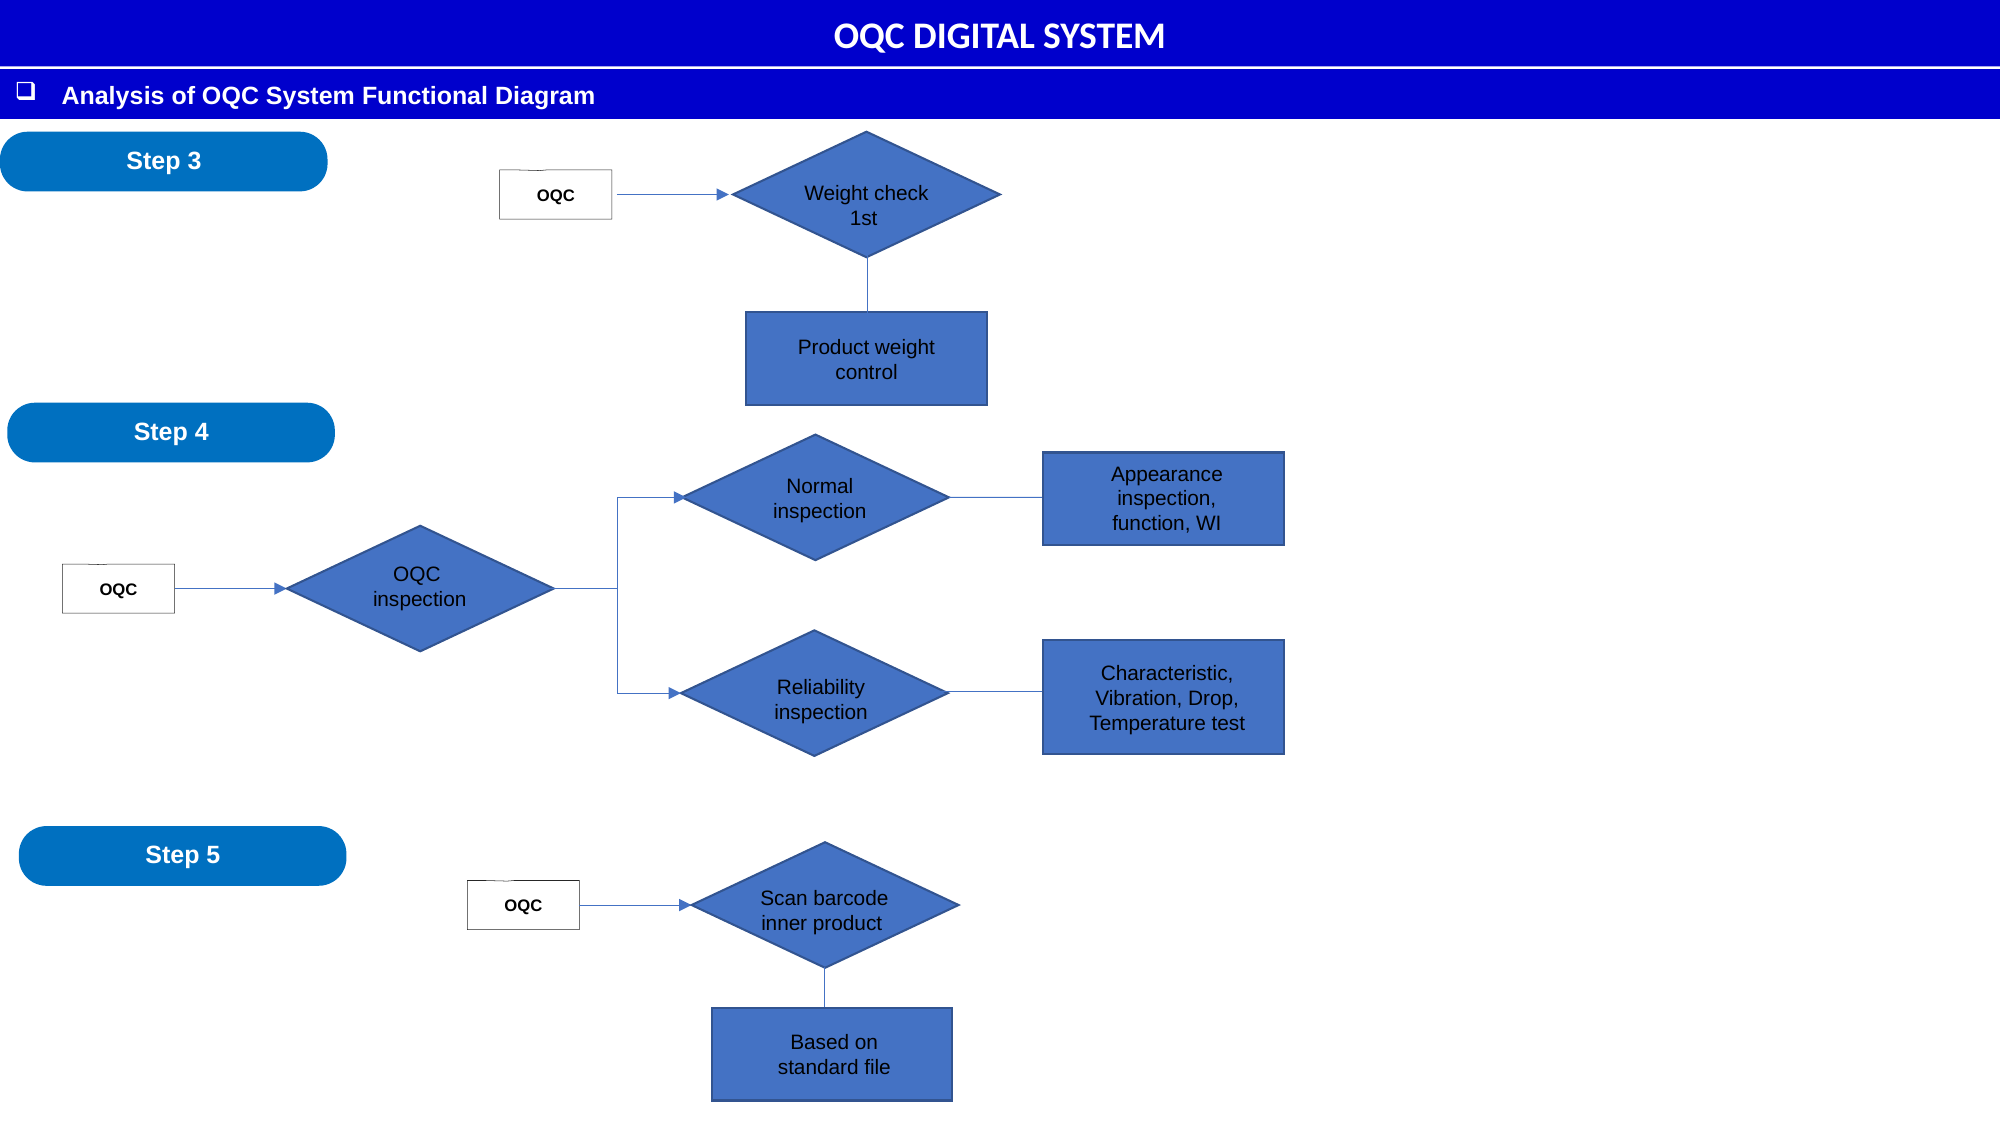

OQC DIGITAL SYSTEM
Analysis of OQC System Functional Diagram
Step 3

OQC
Weight check 1st

Product weight control
Step 4

Normal inspection
Appearance inspection, function, WI

OQC
inspection
OQC

Characteristic, Vibration, Drop, Temperature test
Reliability inspection
Step 5

Scan barcode inner product
OQC

Based on standard file